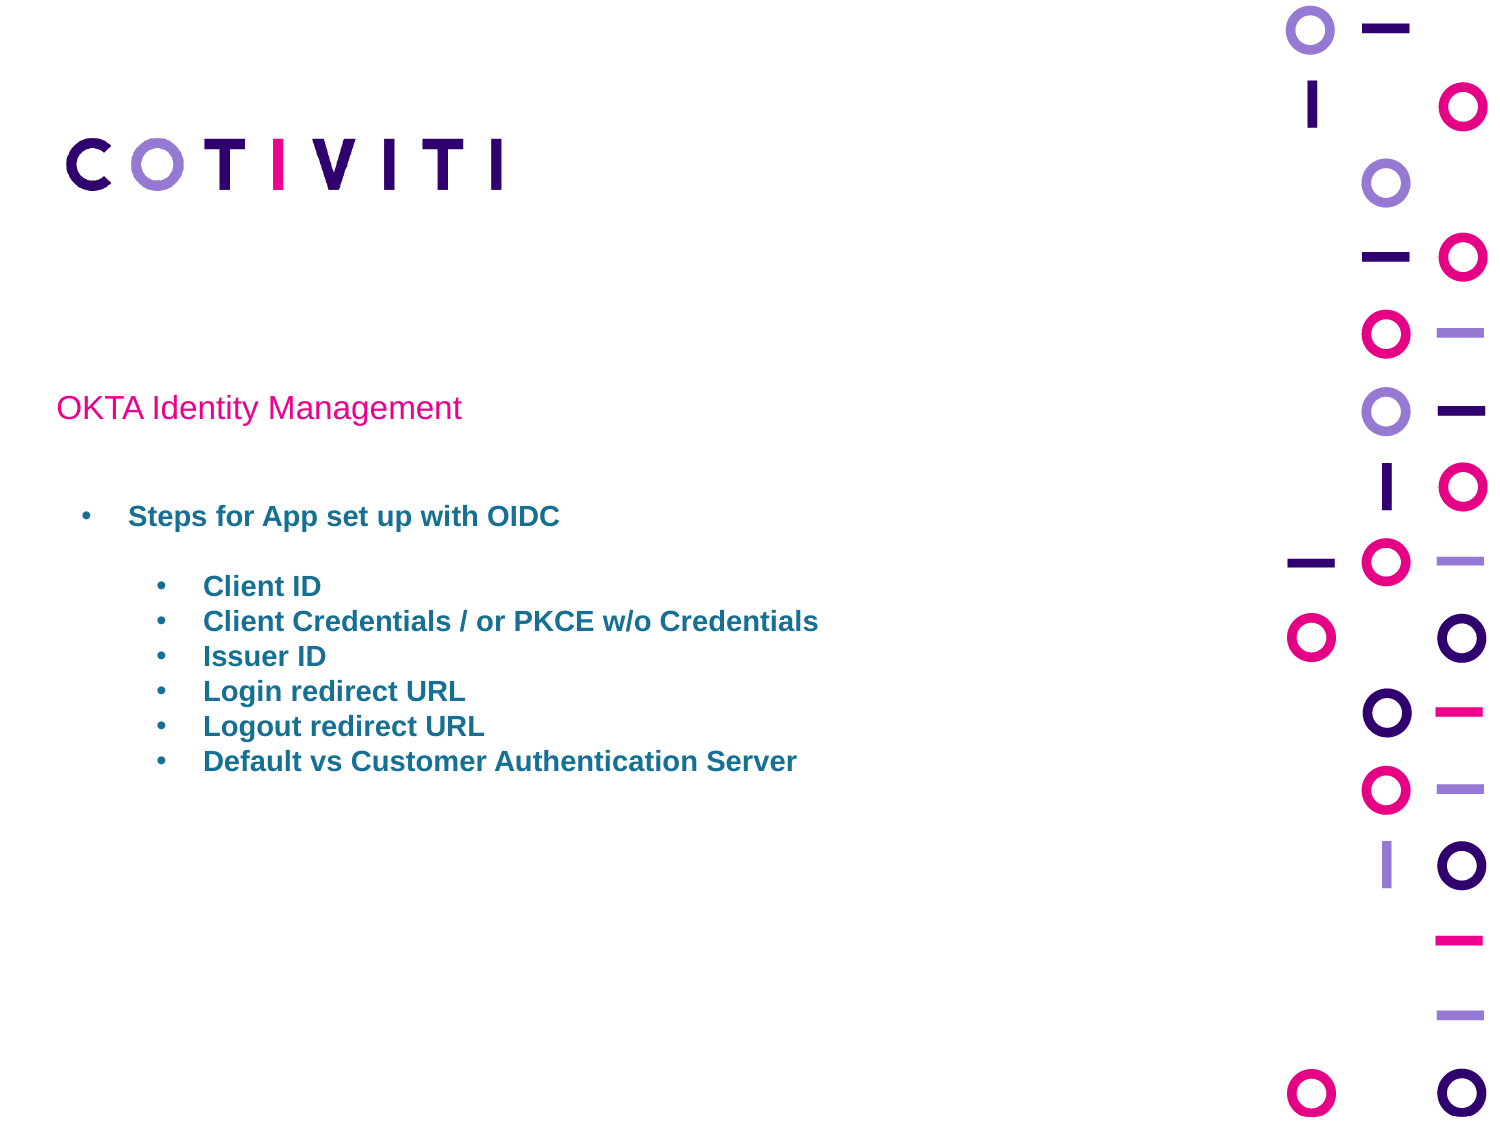

# OKTA Identity Management
Steps for App set up with OIDC

Client ID
Client Credentials / or PKCE w/o Credentials
Issuer ID
Login redirect URL
Logout redirect URL
Default vs Customer Authentication Server